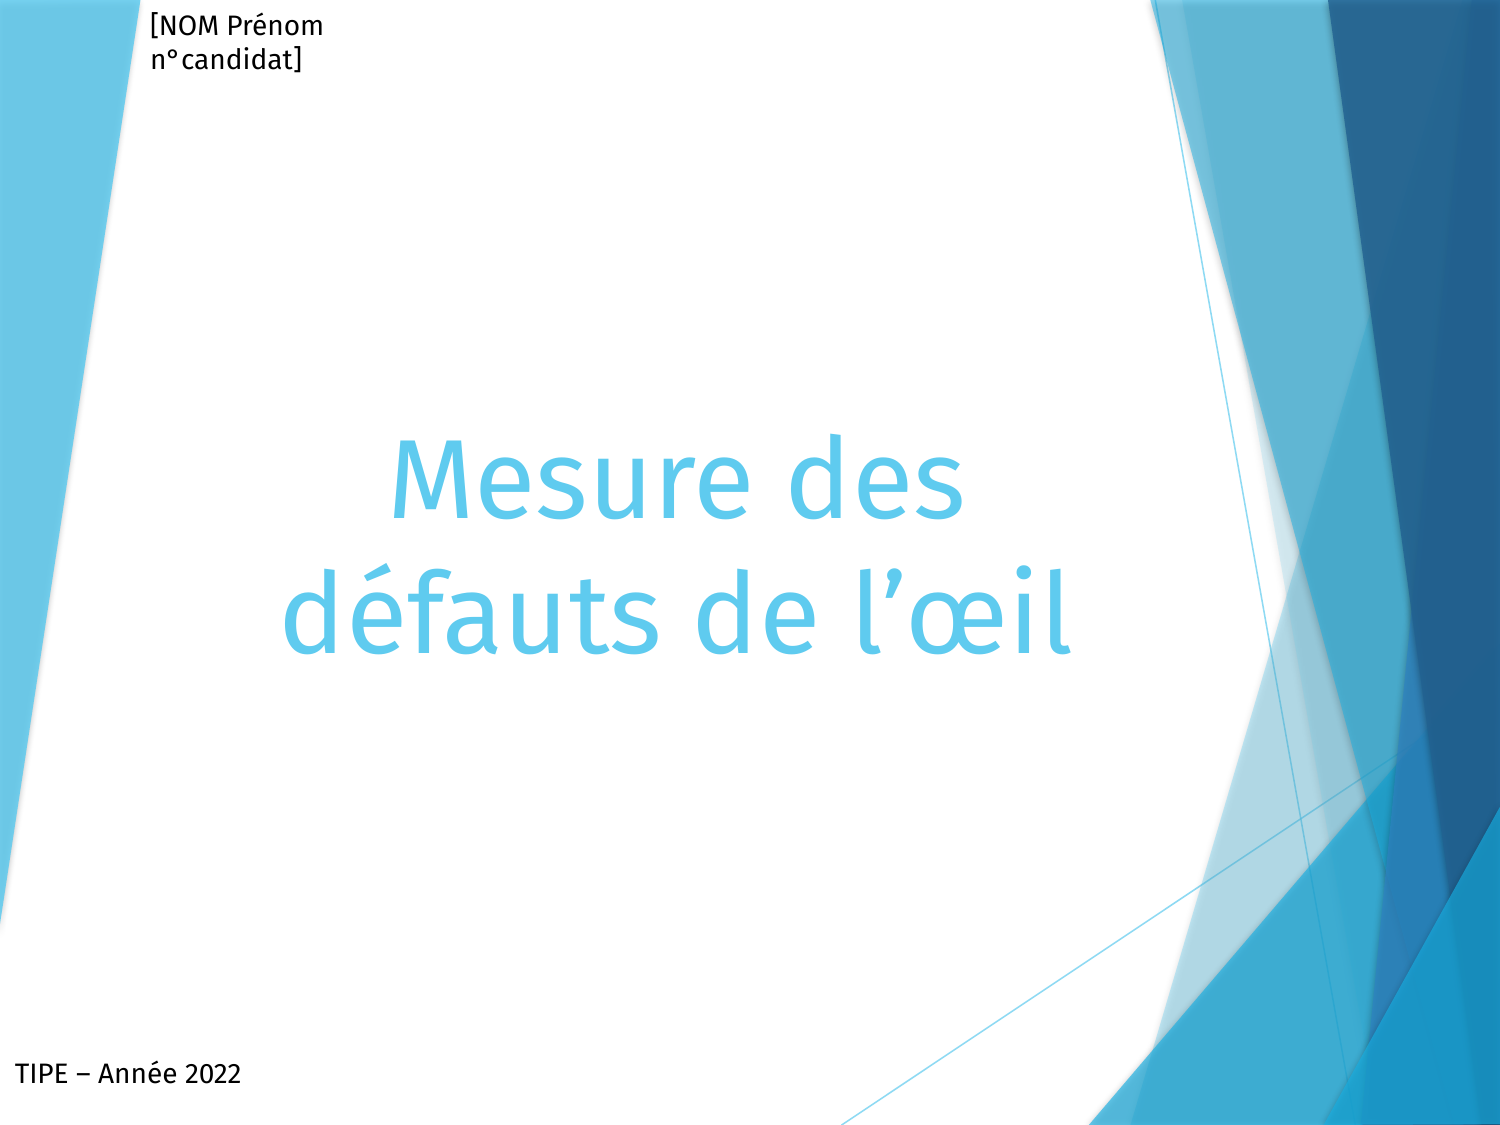

[NOM Prénom n°candidat]
# Mesure des défauts de l’œil
TIPE – Année 2022